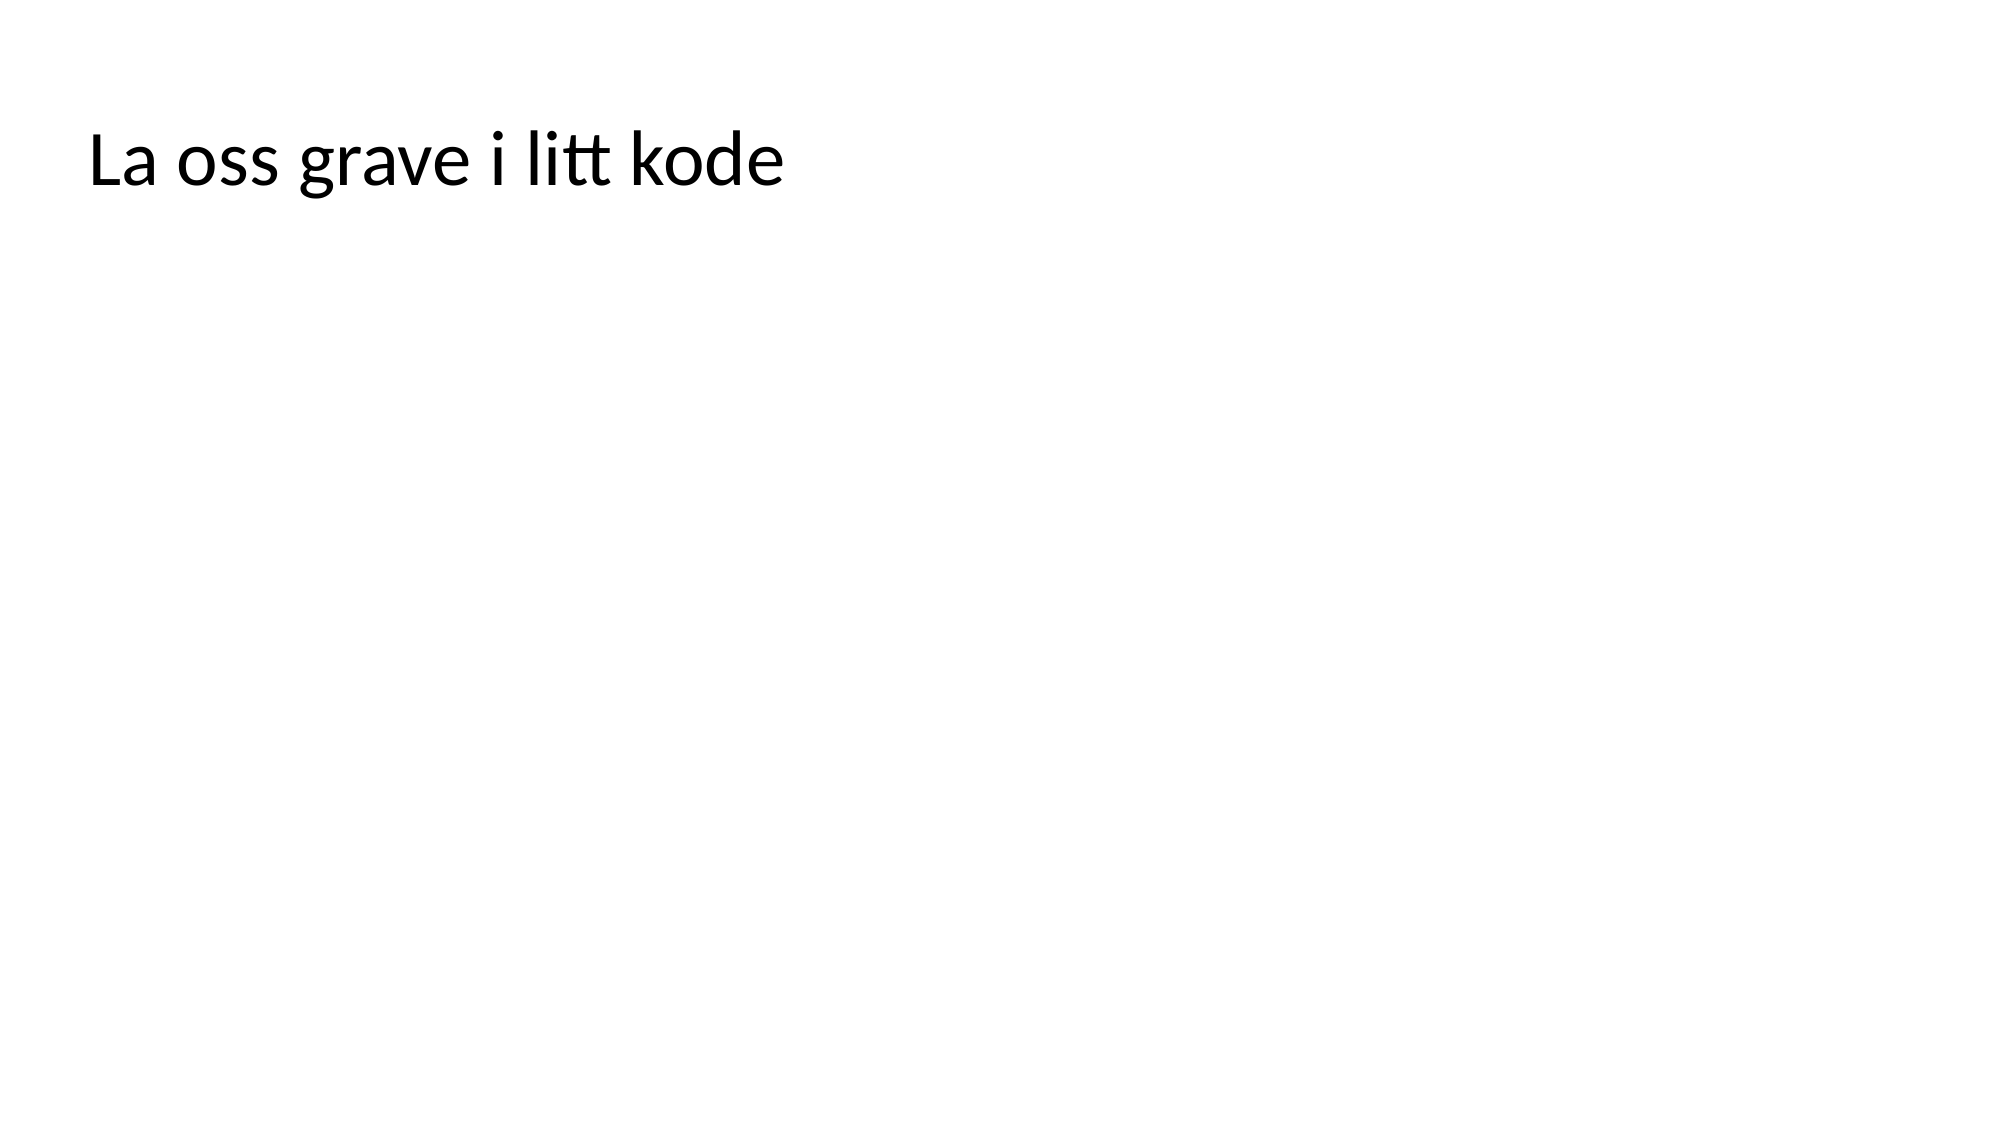

# La oss grave i litt kode